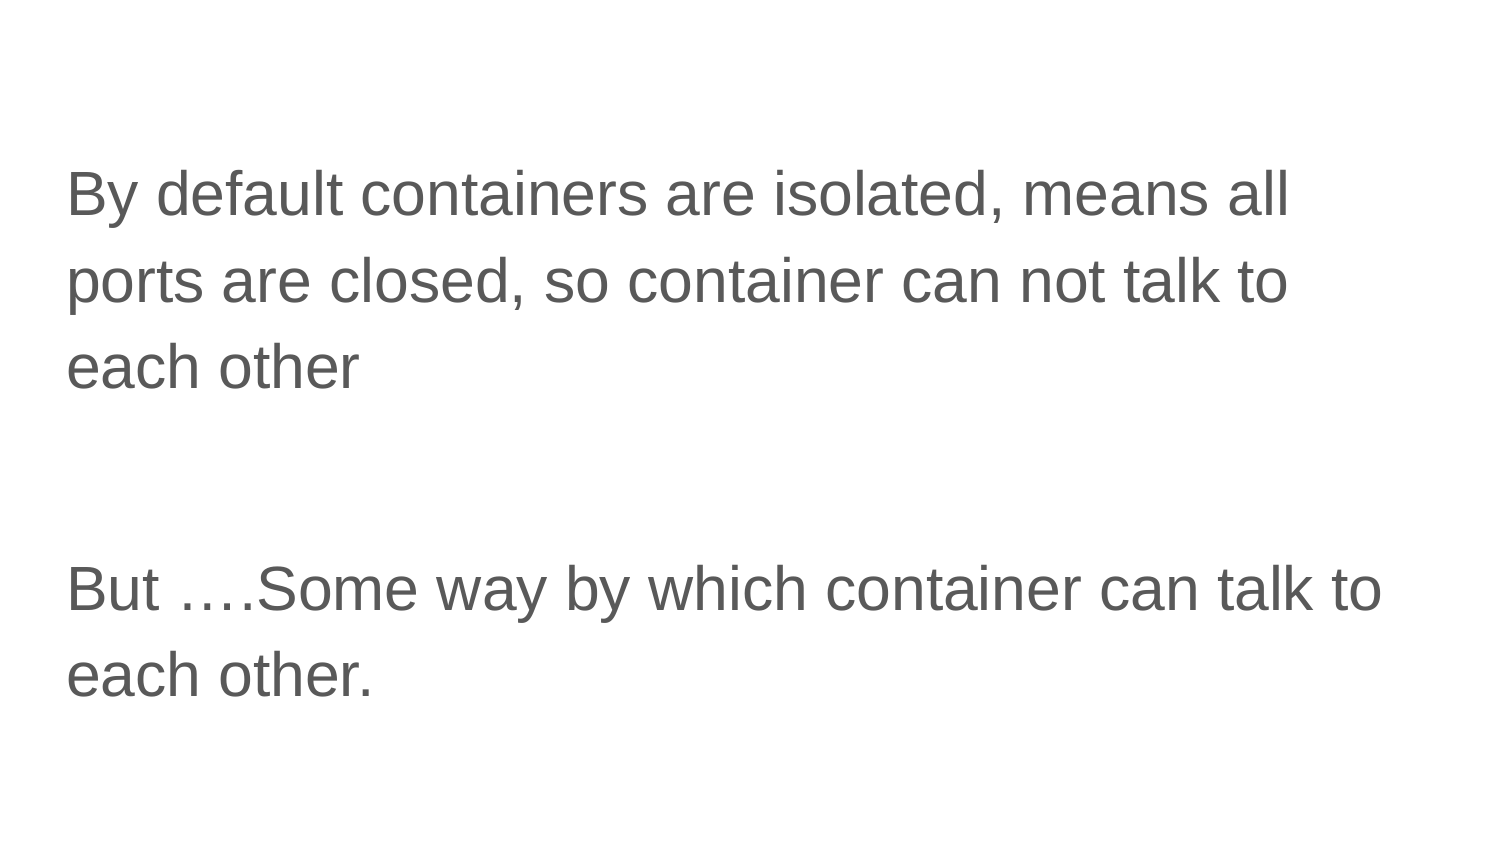

By default containers are isolated, means all ports are closed, so container can not talk to each other

But ….Some way by which container can talk to each other.